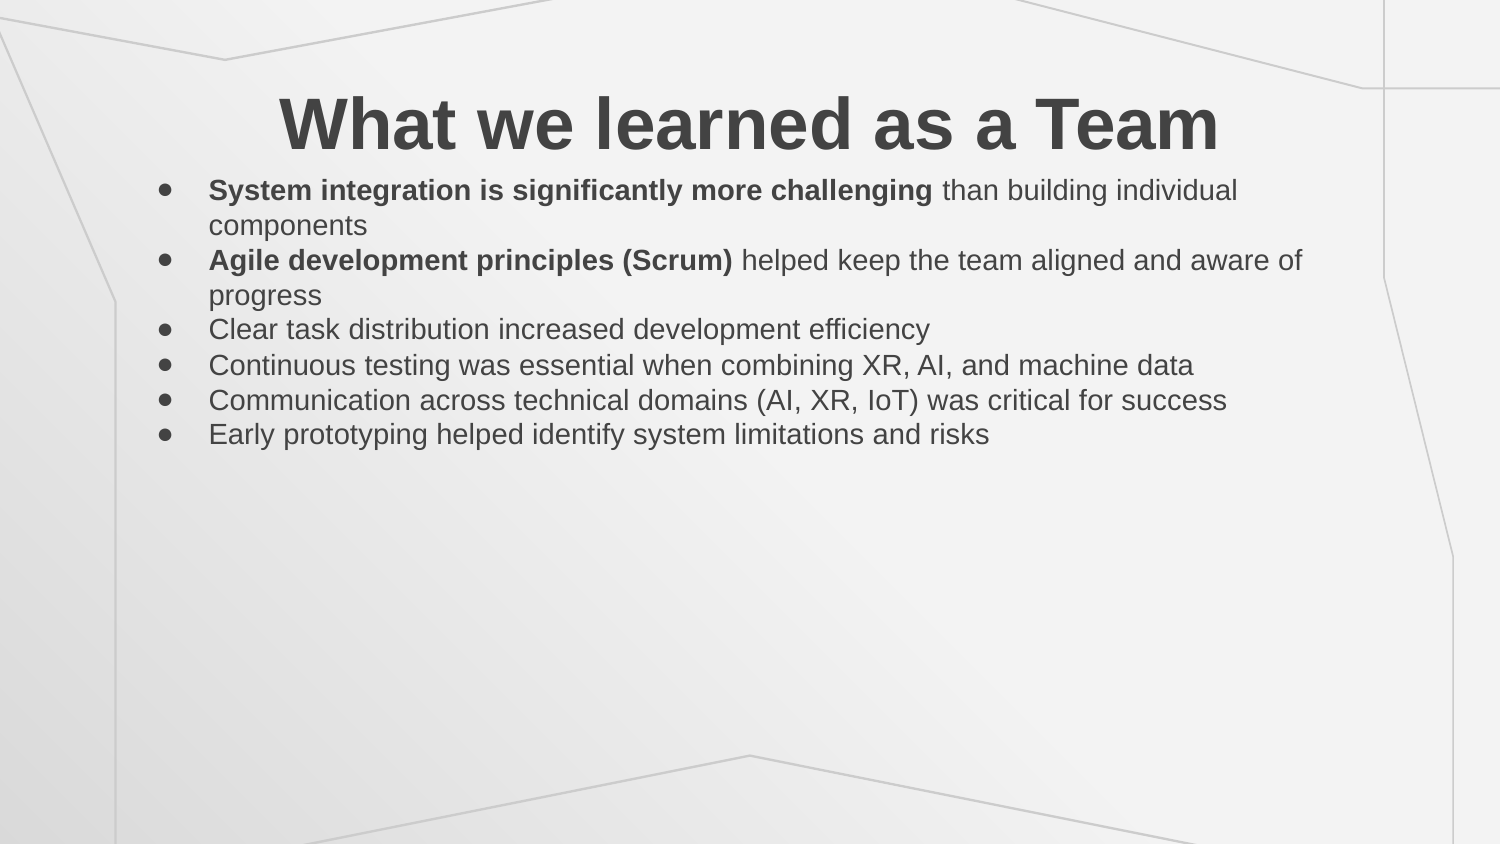

# What we learned as a Team
System integration is significantly more challenging than building individual components
Agile development principles (Scrum) helped keep the team aligned and aware of progress
Clear task distribution increased development efficiency
Continuous testing was essential when combining XR, AI, and machine data
Communication across technical domains (AI, XR, IoT) was critical for success
Early prototyping helped identify system limitations and risks